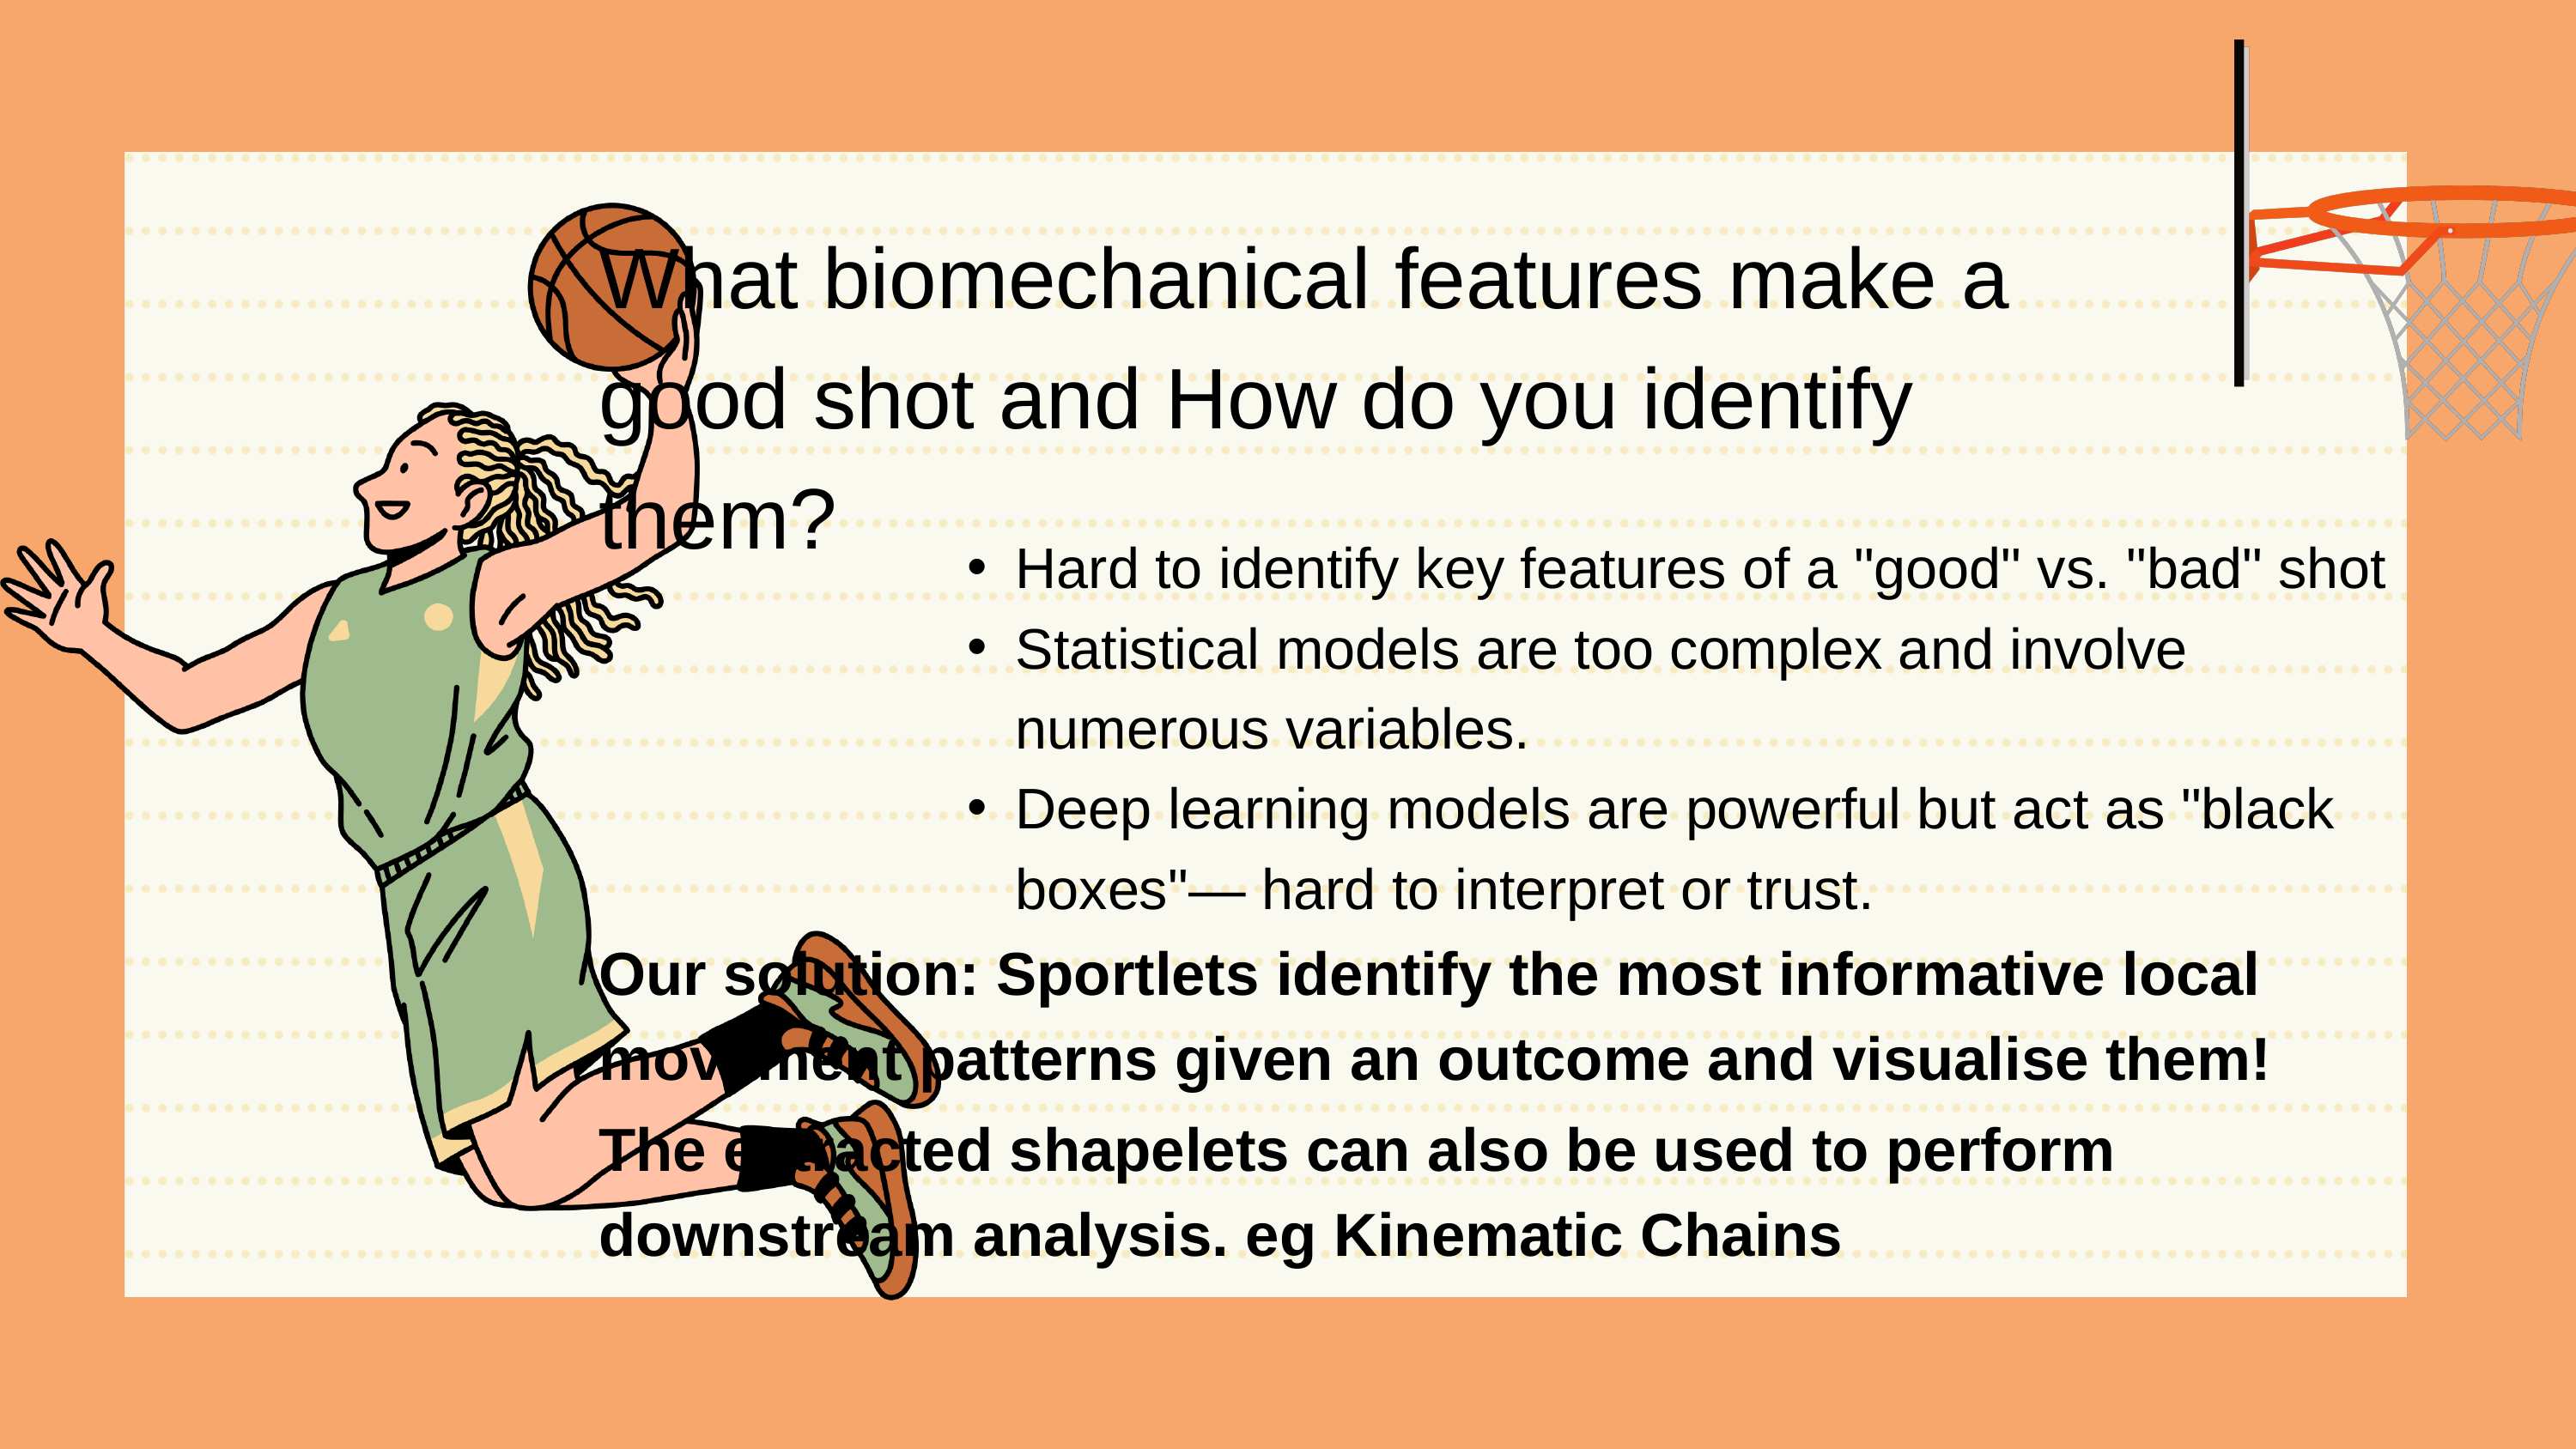

What biomechanical features make a good shot and How do you identify them?
Hard to identify key features of a "good" vs. "bad" shot
Statistical models are too complex and involve numerous variables.
Deep learning models are powerful but act as "black boxes"— hard to interpret or trust.
Our solution: Sportlets identify the most informative local movement patterns given an outcome and visualise them!
The extracted shapelets can also be used to perform downstream analysis. eg Kinematic Chains